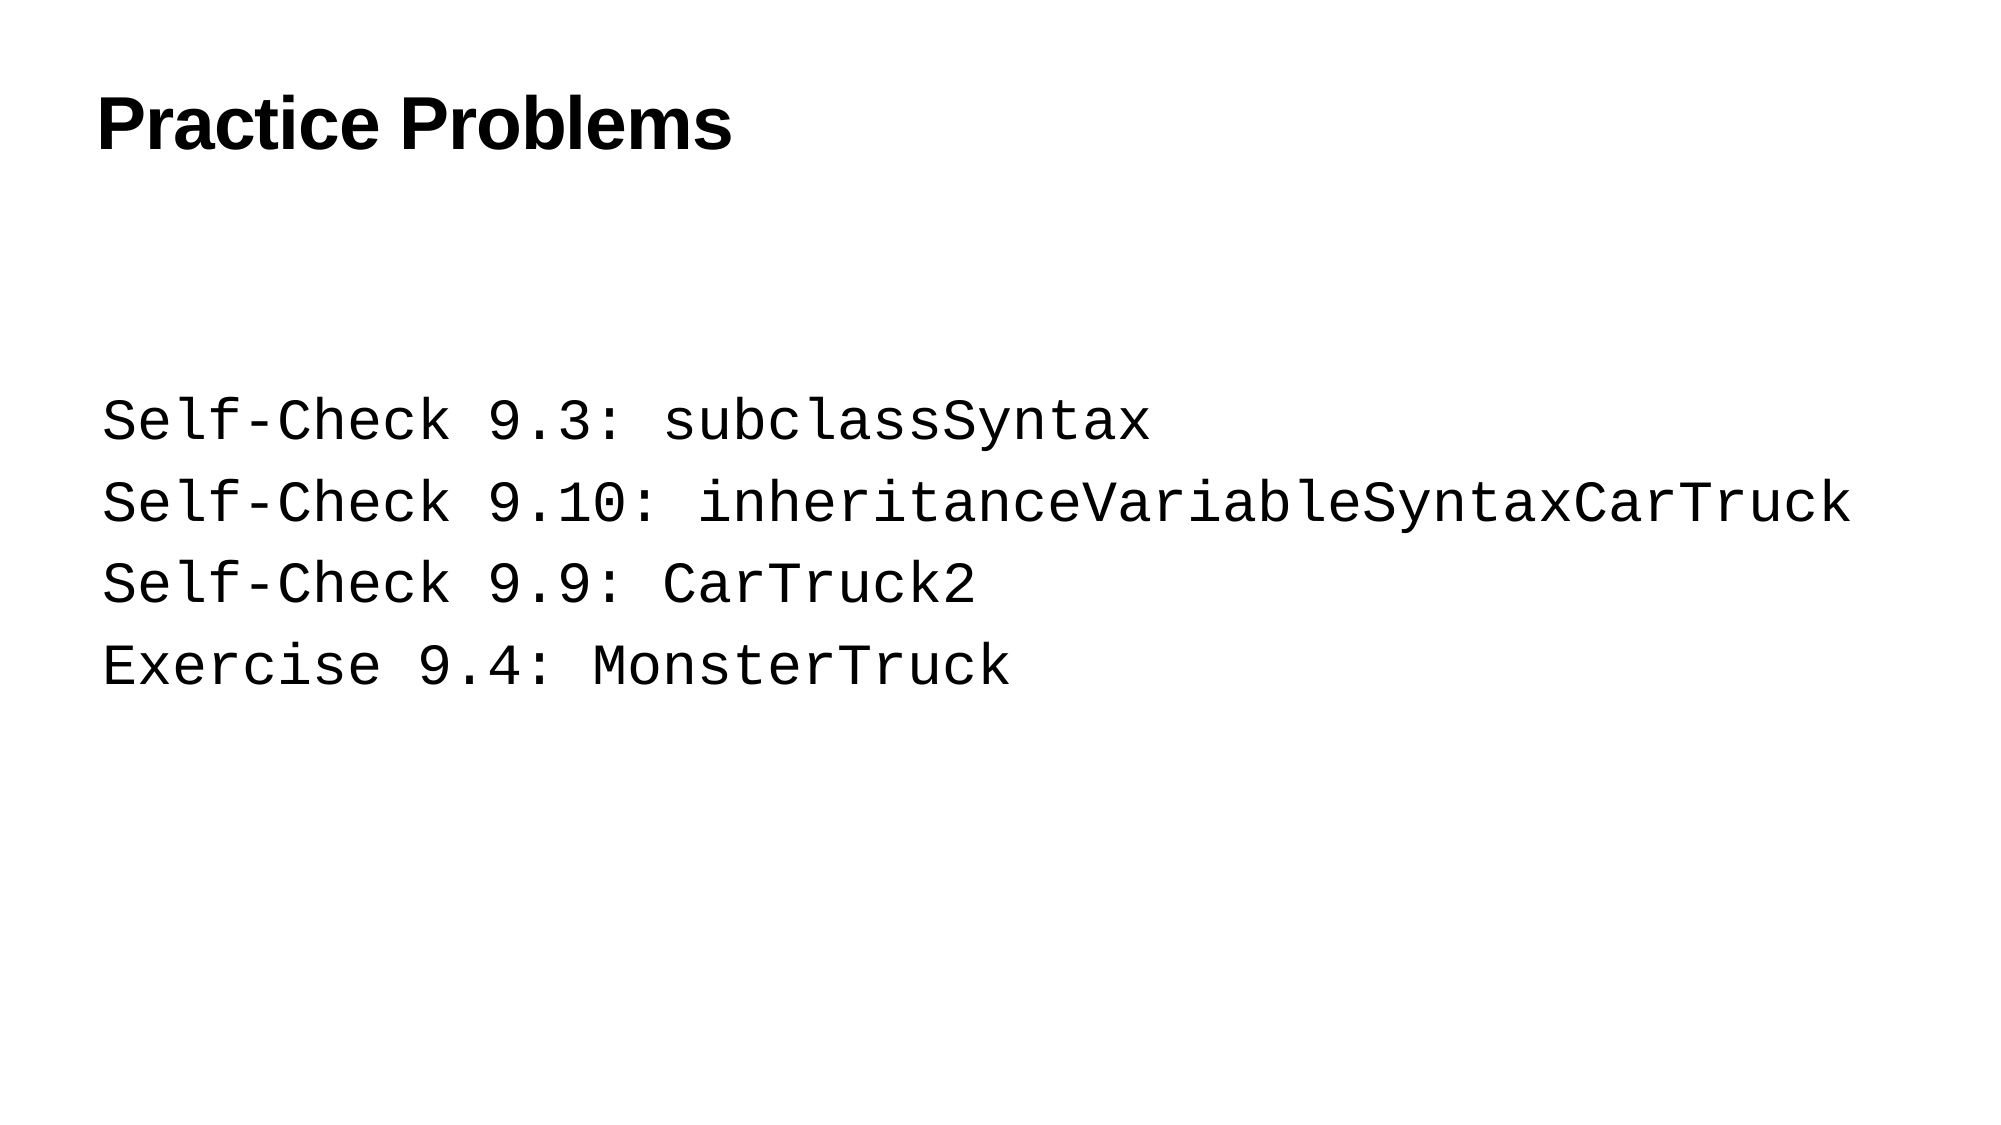

# Practice Problems

Self-Check 9.3: subclassSyntax
Self-Check 9.10: inheritanceVariableSyntaxCarTruck
Self-Check 9.9: CarTruck2
Exercise 9.4: MonsterTruck